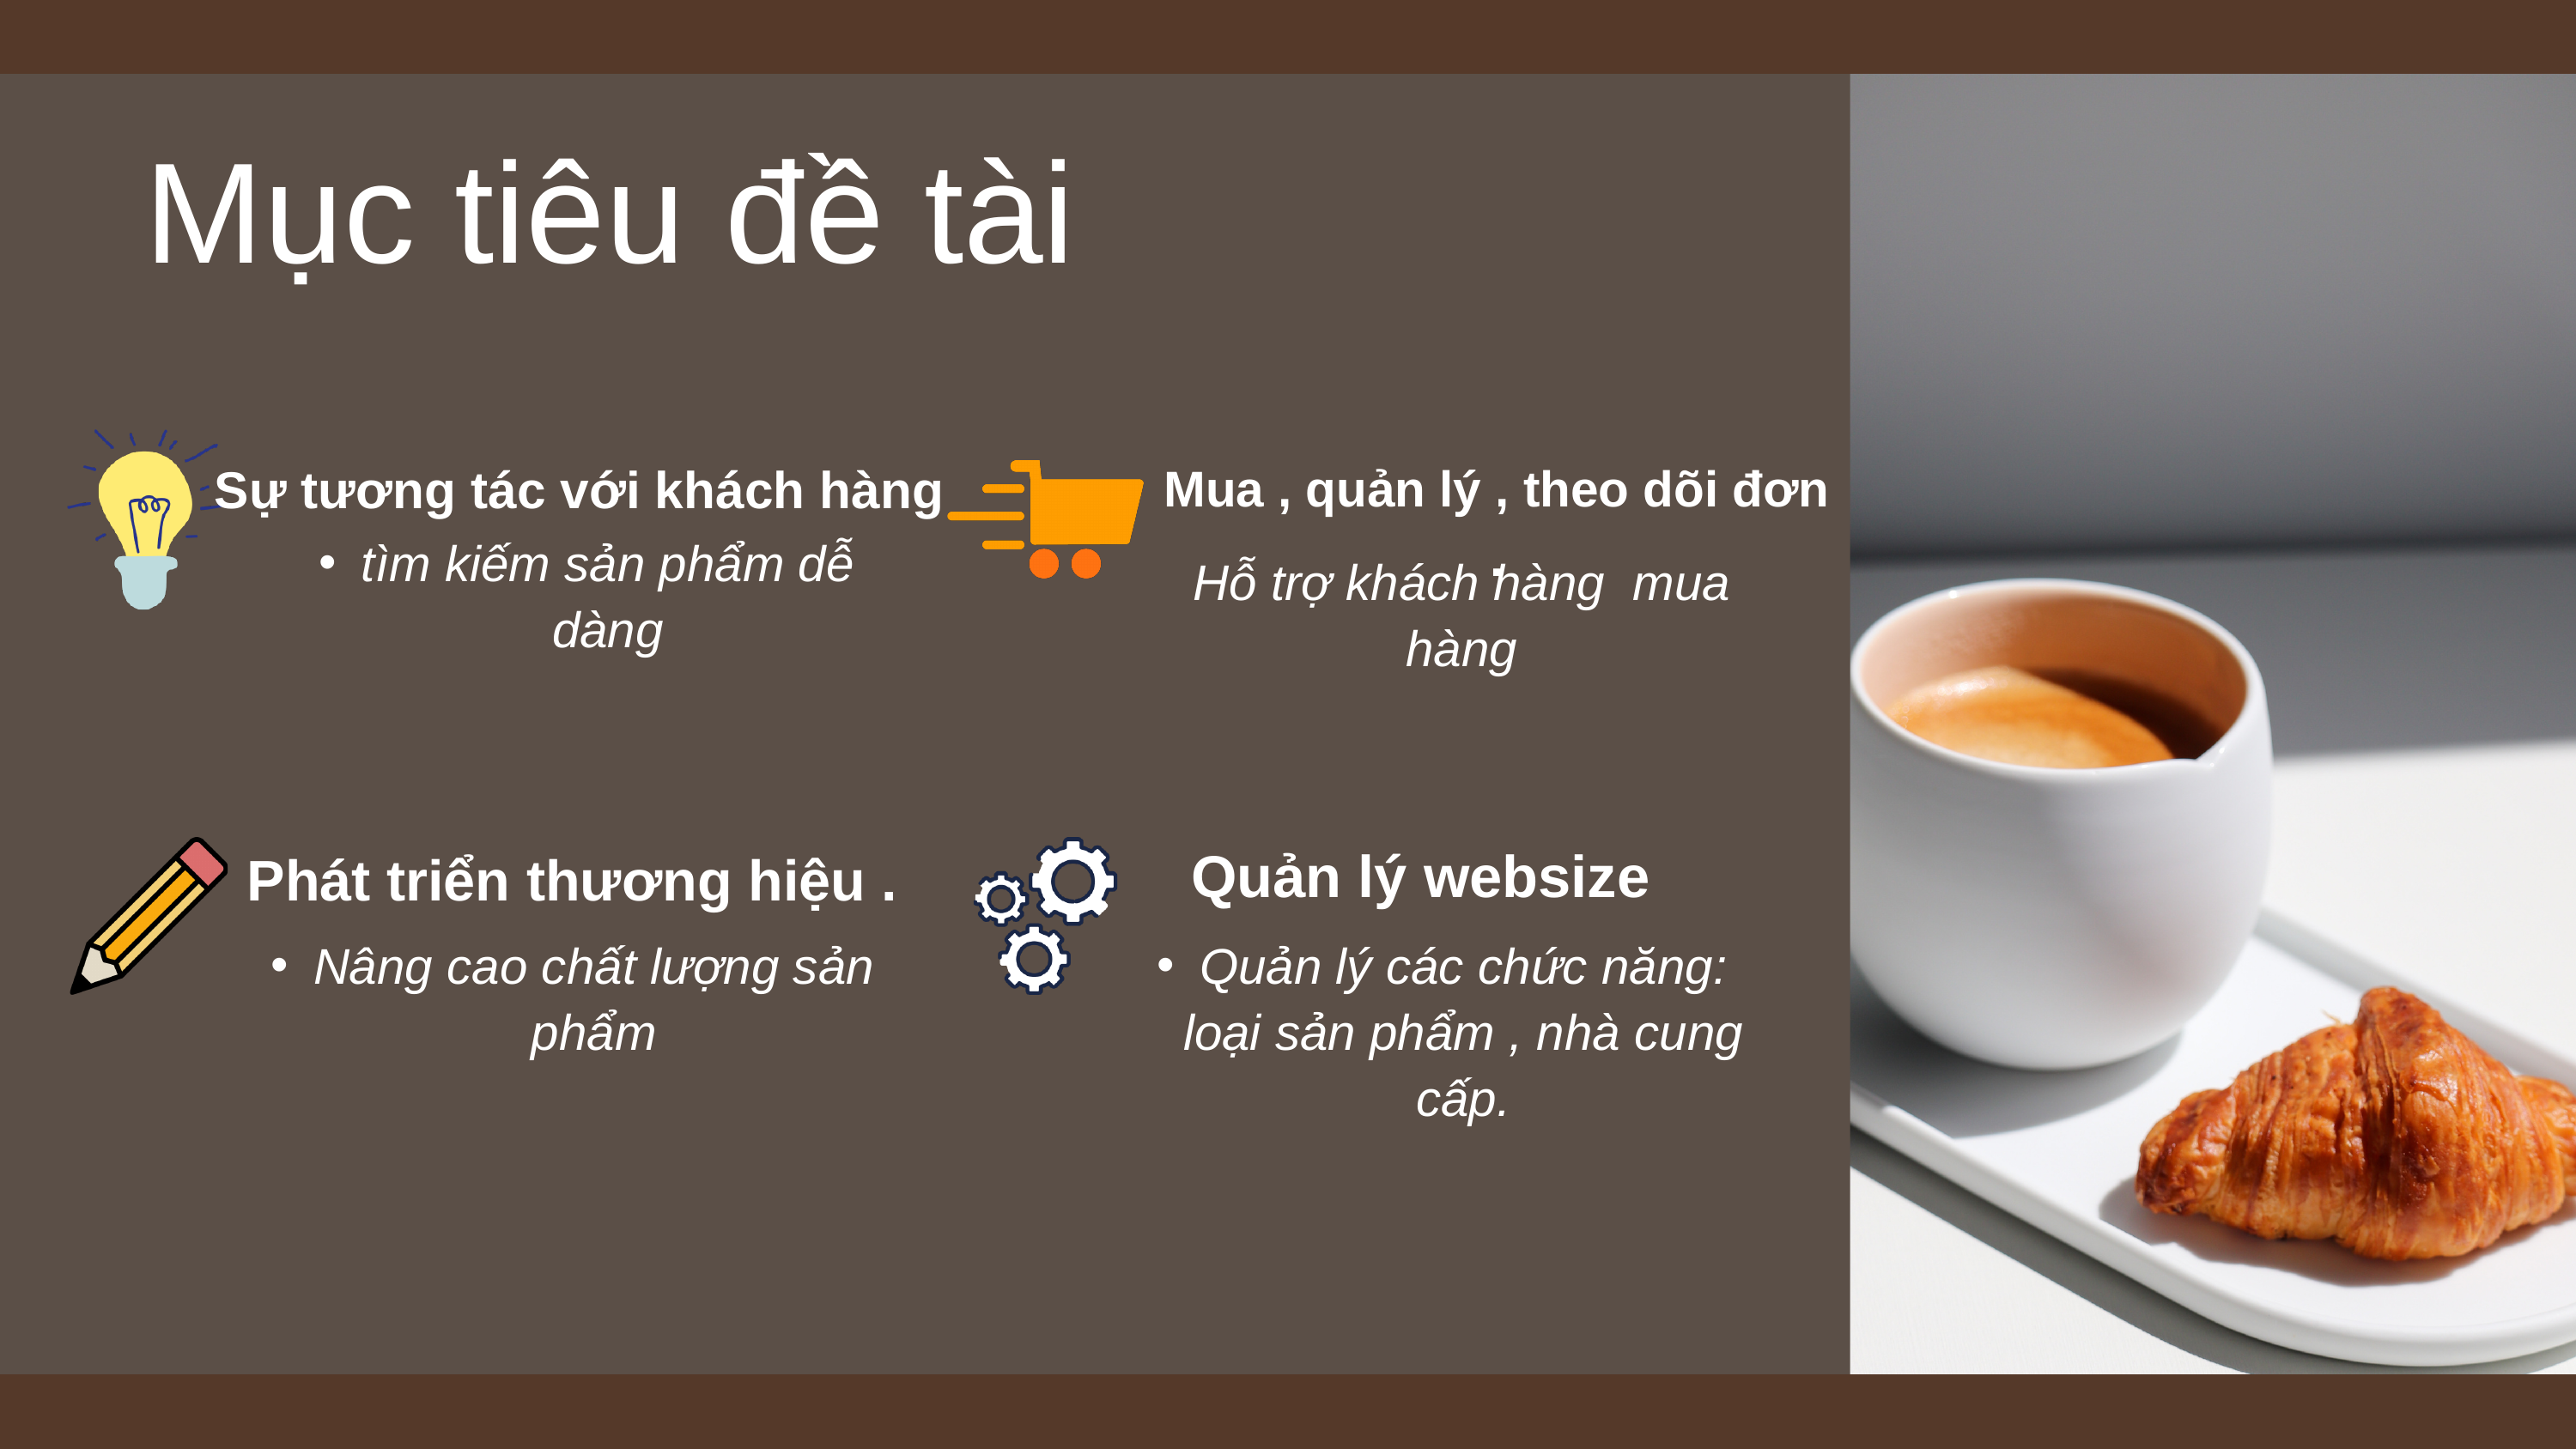

Mục tiêu đề tài

Sự tương tác với khách hàng
Mua , quản lý , theo dõi đơn .

tìm kiếm sản phẩm dễ dàng
Hỗ trợ khách hàng  mua hàng
Quản lý websize
Phát triển thương hiệu .

Nâng cao chất lượng sản phẩm
Quản lý các chức năng: loại sản phẩm , nhà cung cấp.